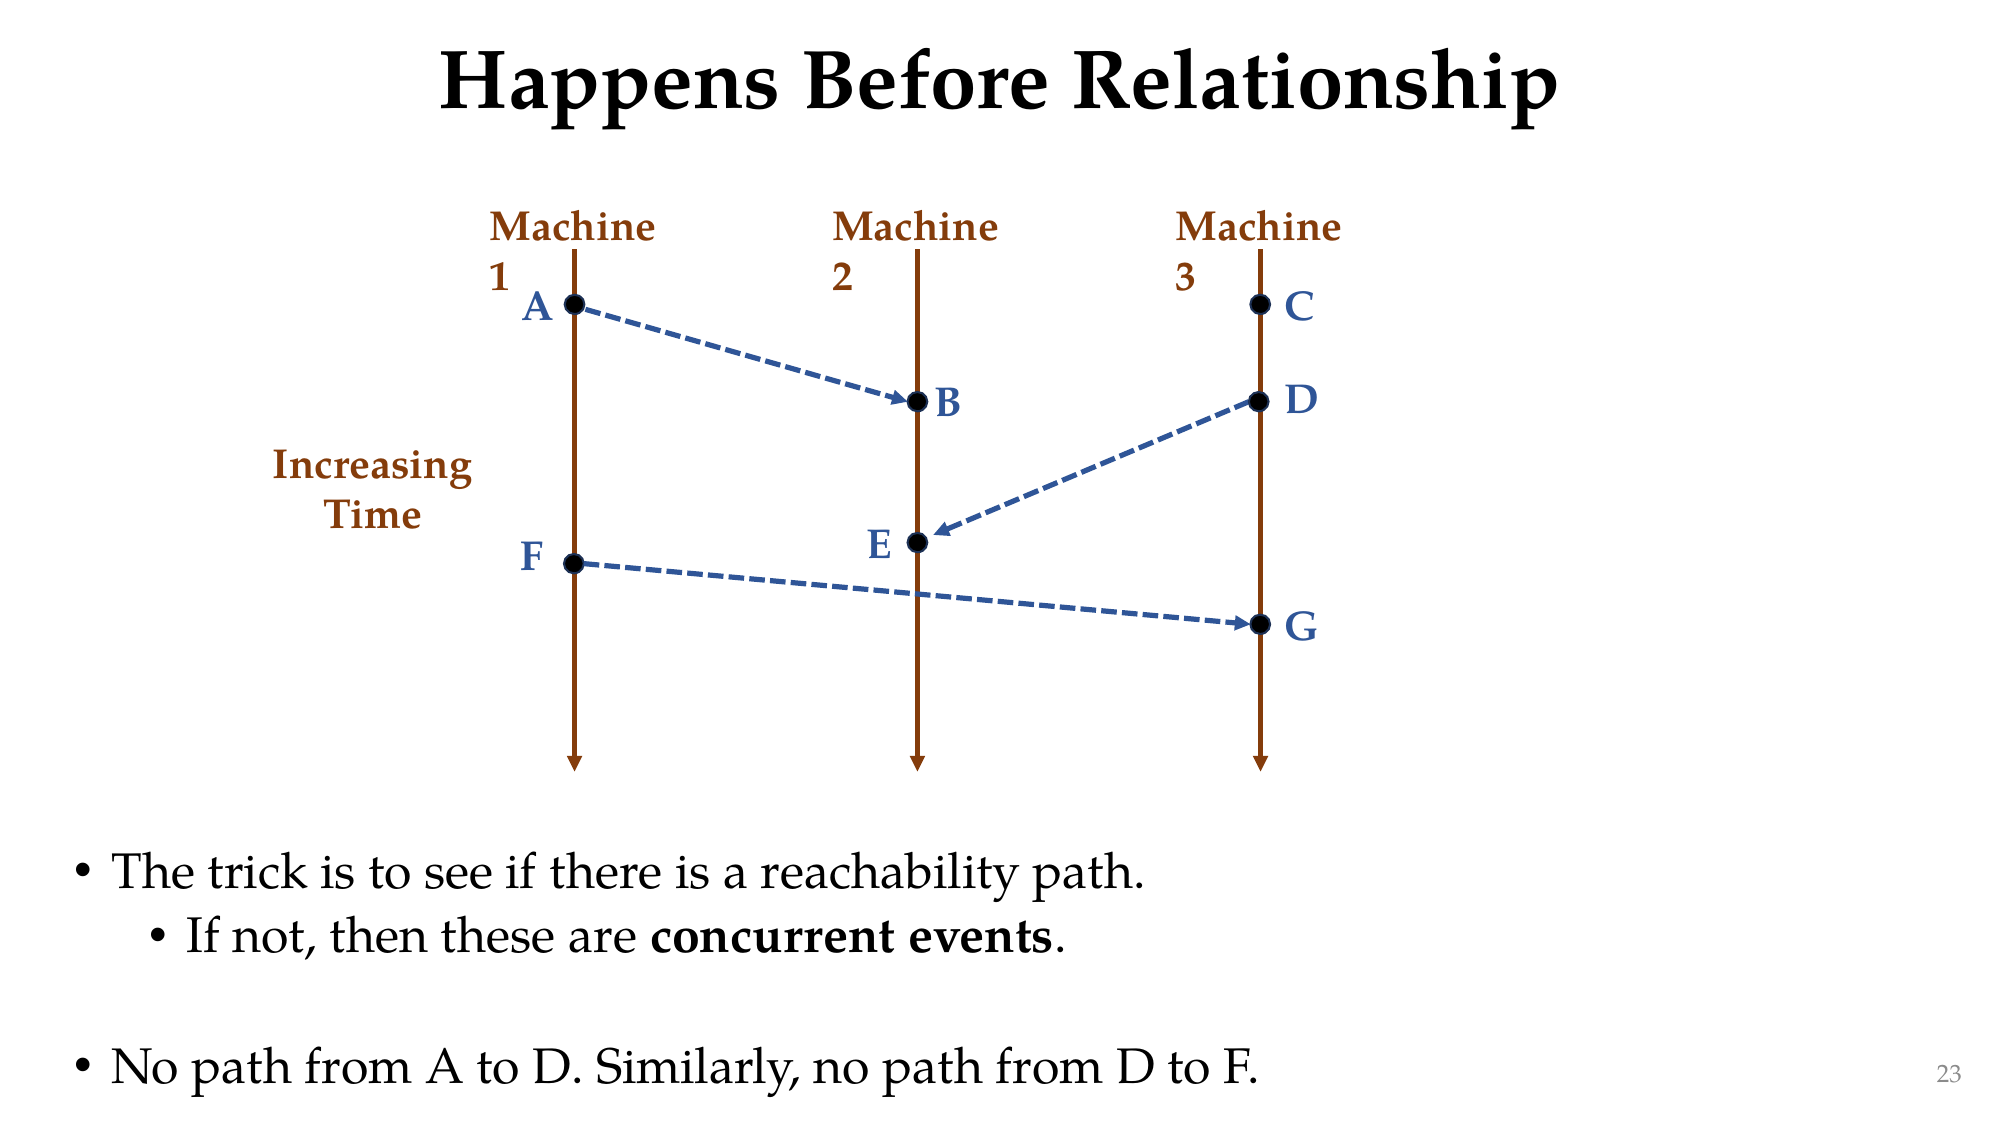

# Happens Before Relationship
Machine 1
Machine 2
Machine 3
A
C

D
B

Increasing
Time
E
F

G

The trick is to see if there is a reachability path.
If not, then these are concurrent events.

No path from A to D. Similarly, no path from D to F.
23